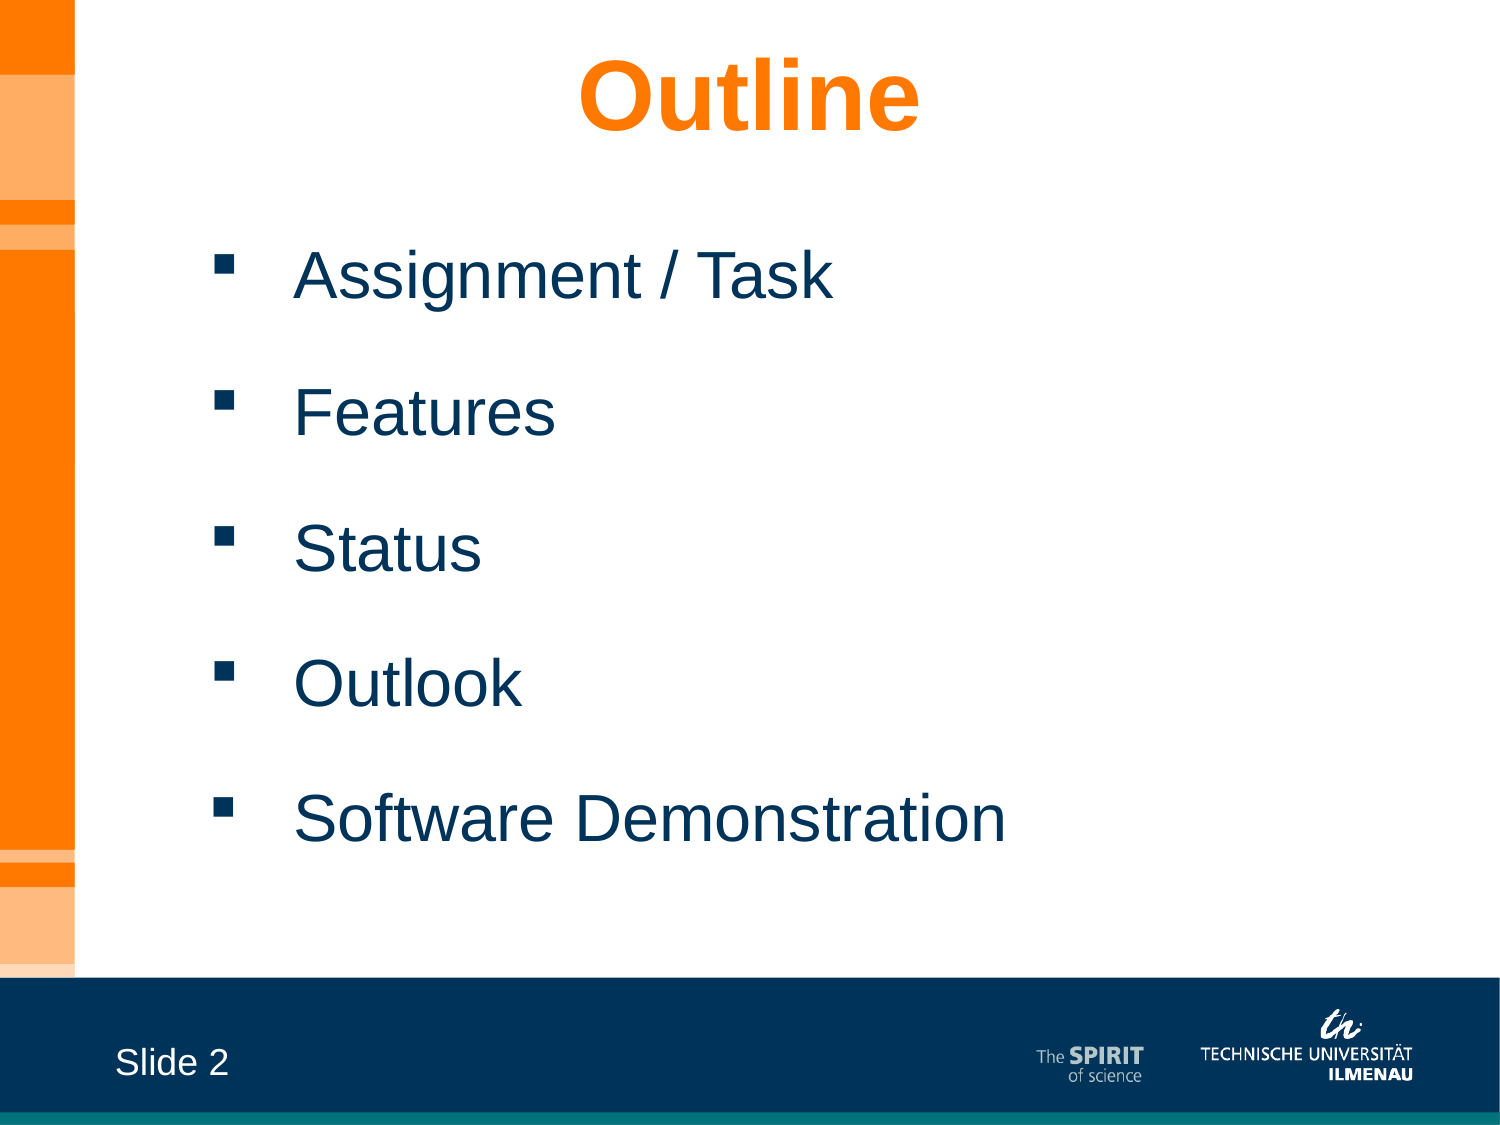

Outline

Assignment / Task
Features
Status
Outlook
Software Demonstration
Slide 2